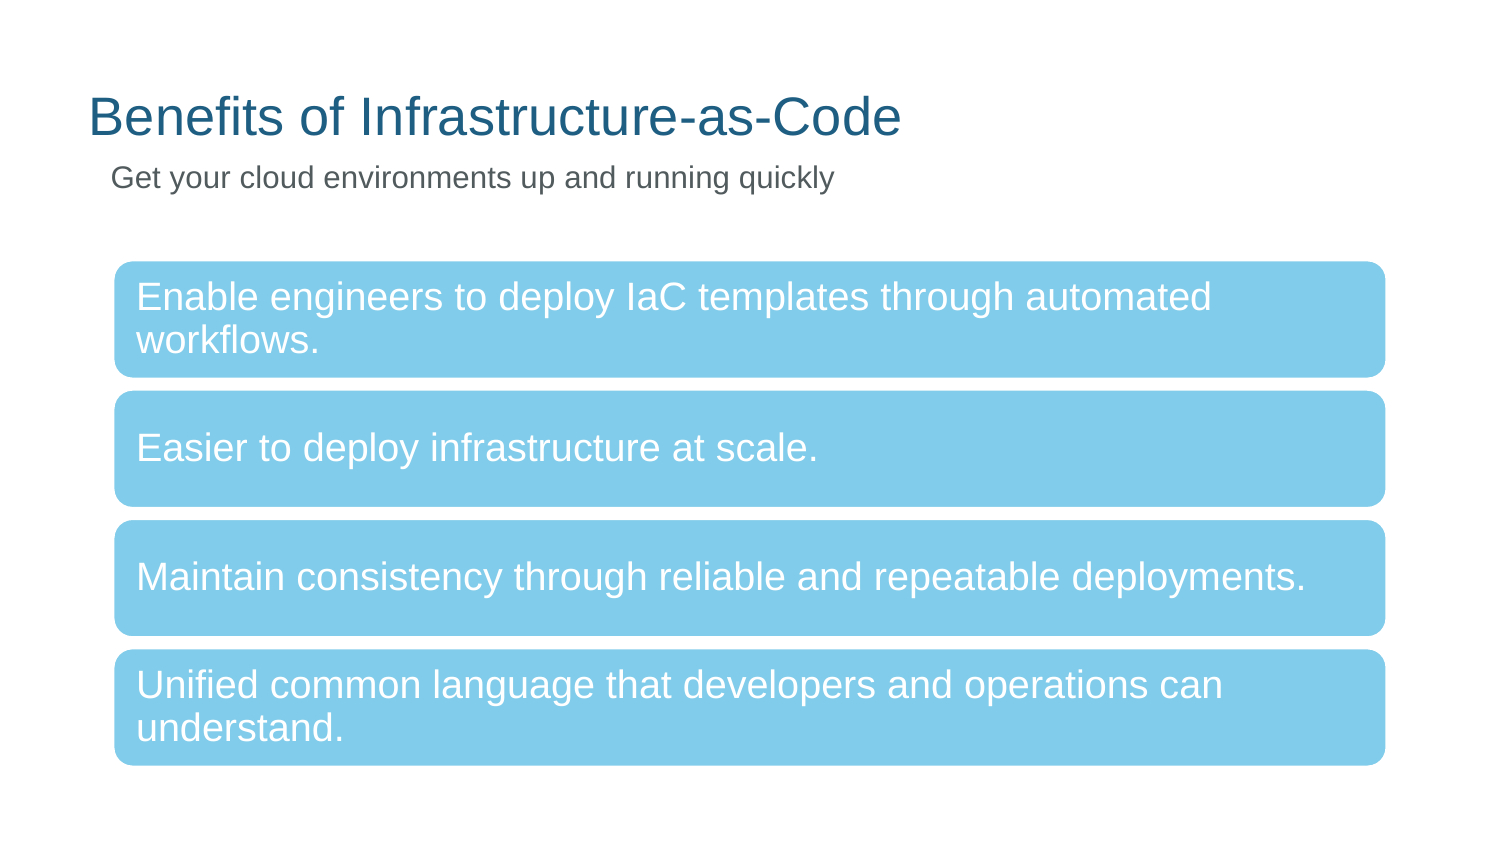

# Benefits of Infrastructure-as-Code
Get your cloud environments up and running quickly
Enable engineers to deploy IaC templates through automated workflows.
Easier to deploy infrastructure at scale.
Maintain consistency through reliable and repeatable deployments.
Unified common language that developers and operations can understand.